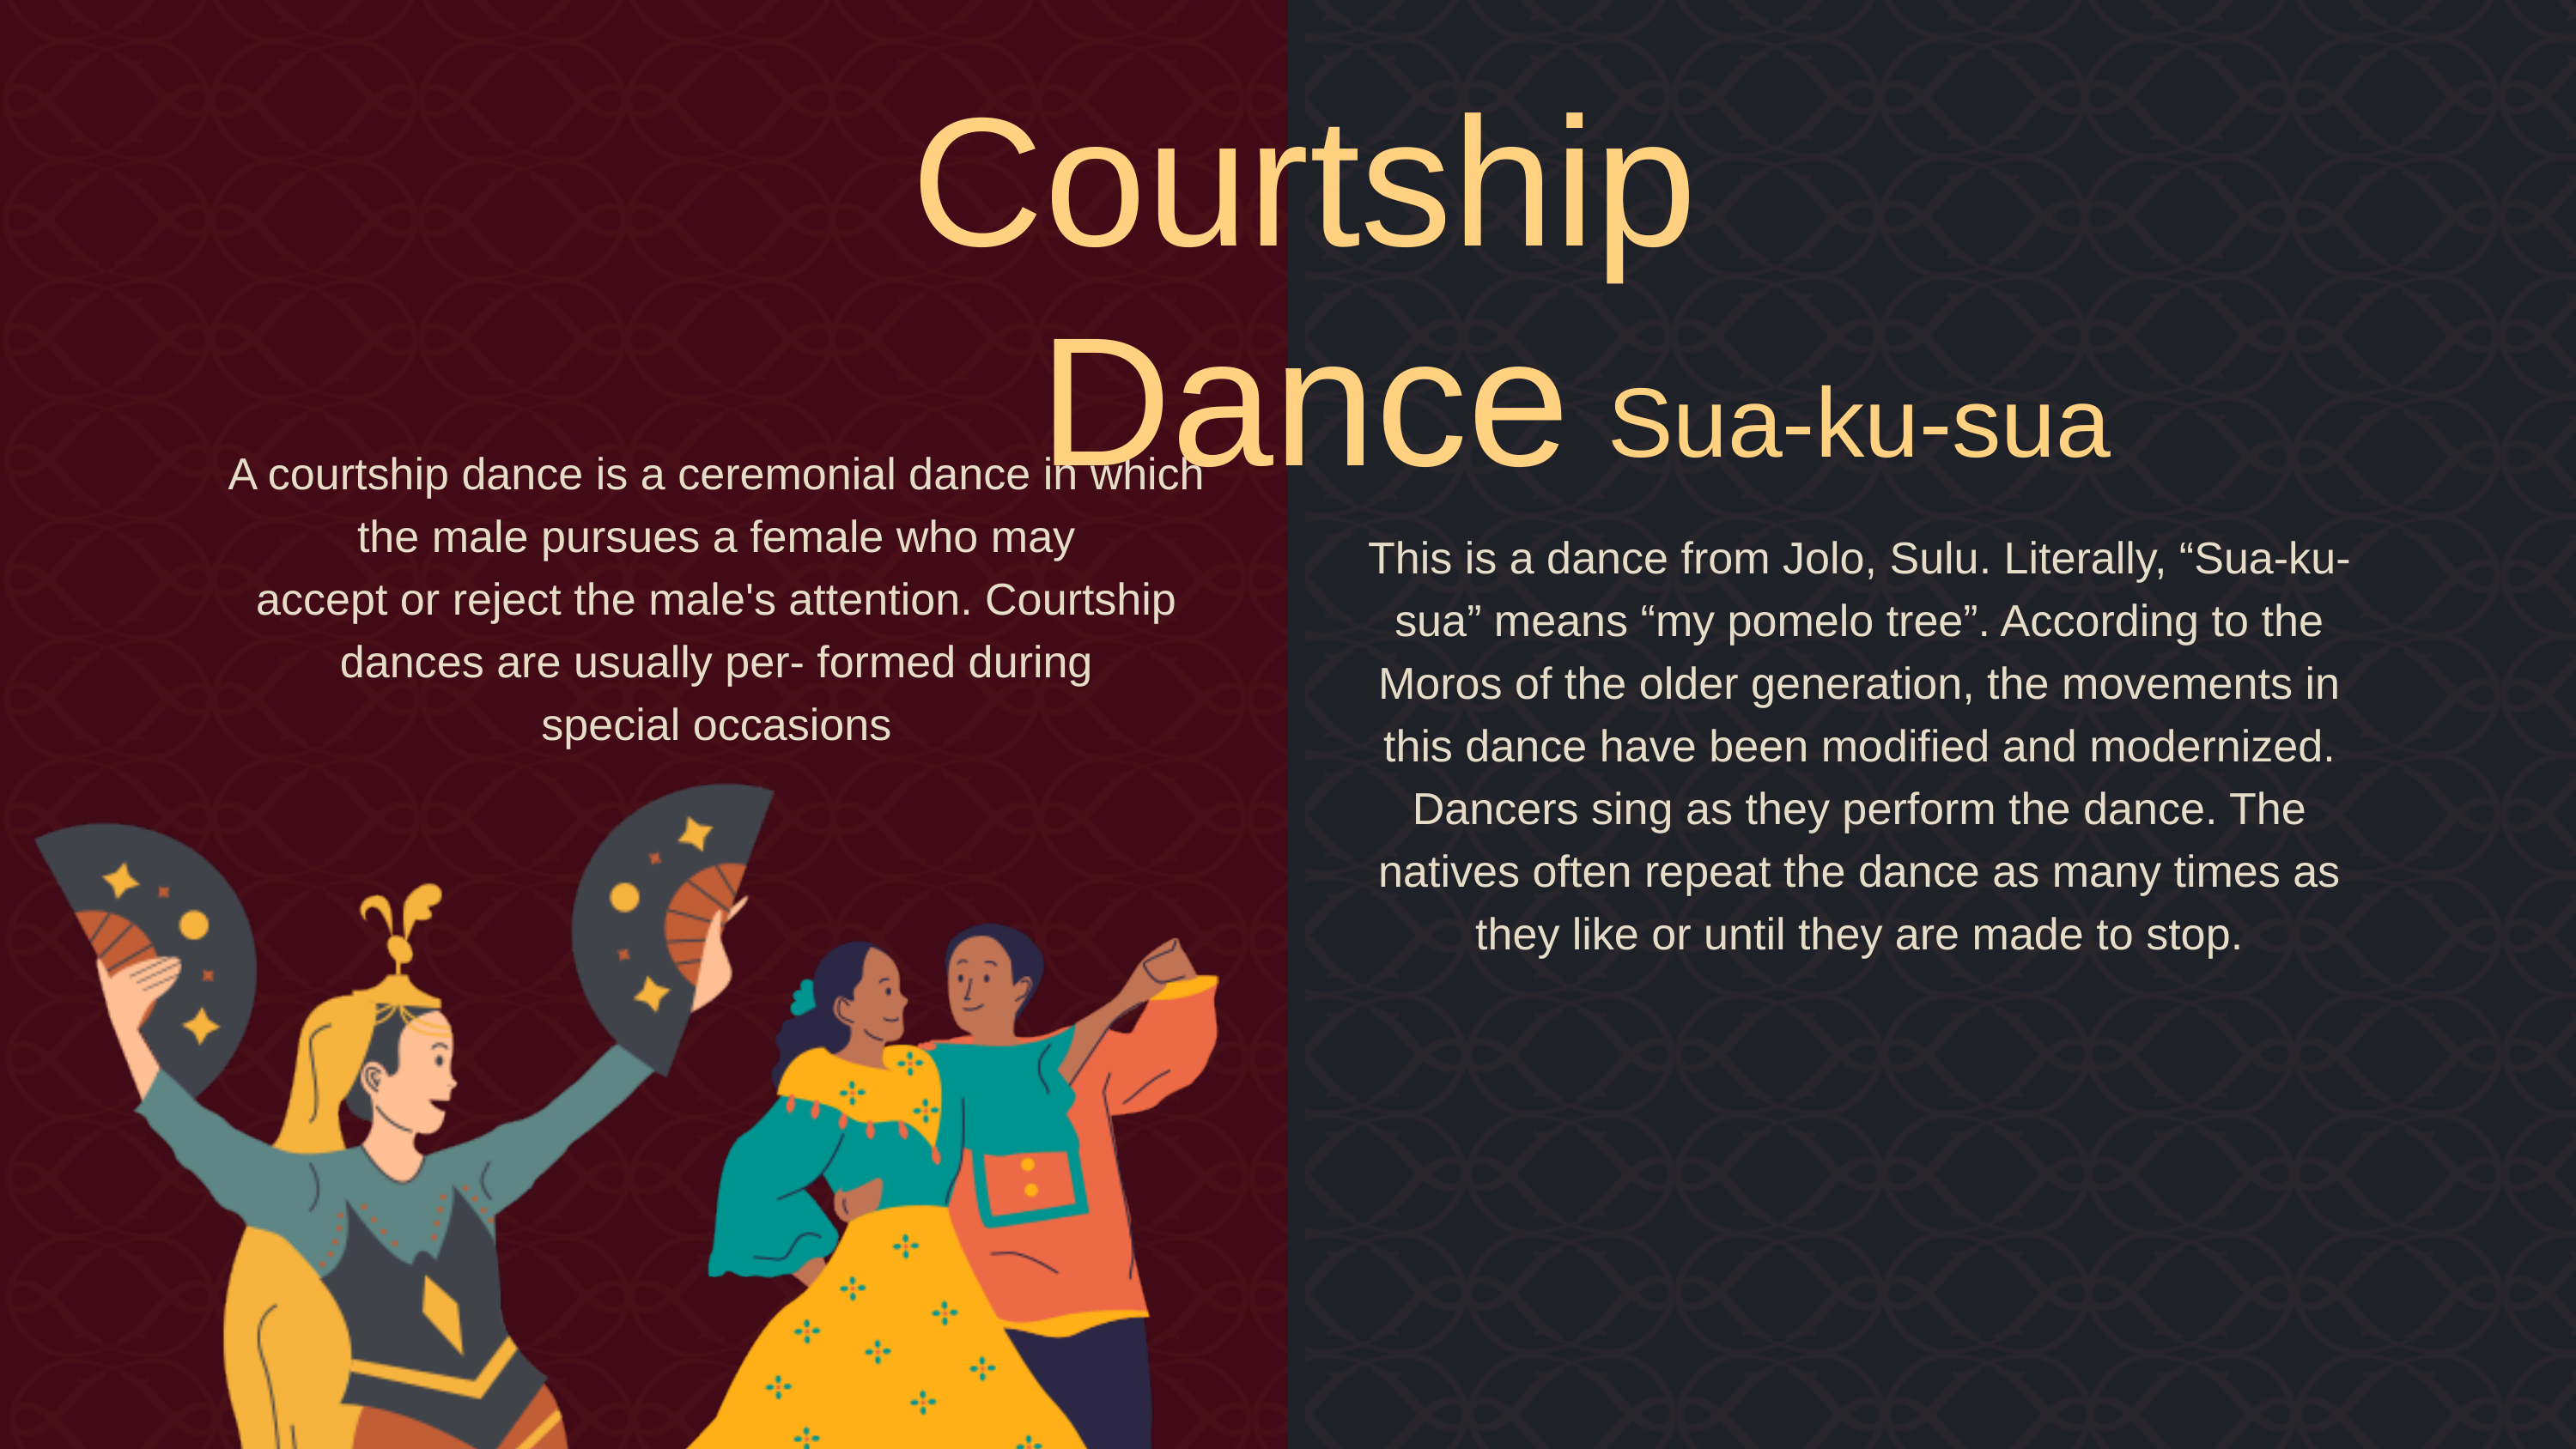

Courtship Dance
Sua-ku-sua
A courtship dance is a ceremonial dance in which the male pursues a female who may
accept or reject the male's attention. Courtship dances are usually per- formed during
special occasions

This is a dance from Jolo, Sulu. Literally, “Sua-ku-sua” means “my pomelo tree”. According to the Moros of the older generation, the movements in this dance have been modified and modernized. Dancers sing as they perform the dance. The natives often repeat the dance as many times as they like or until they are made to stop.